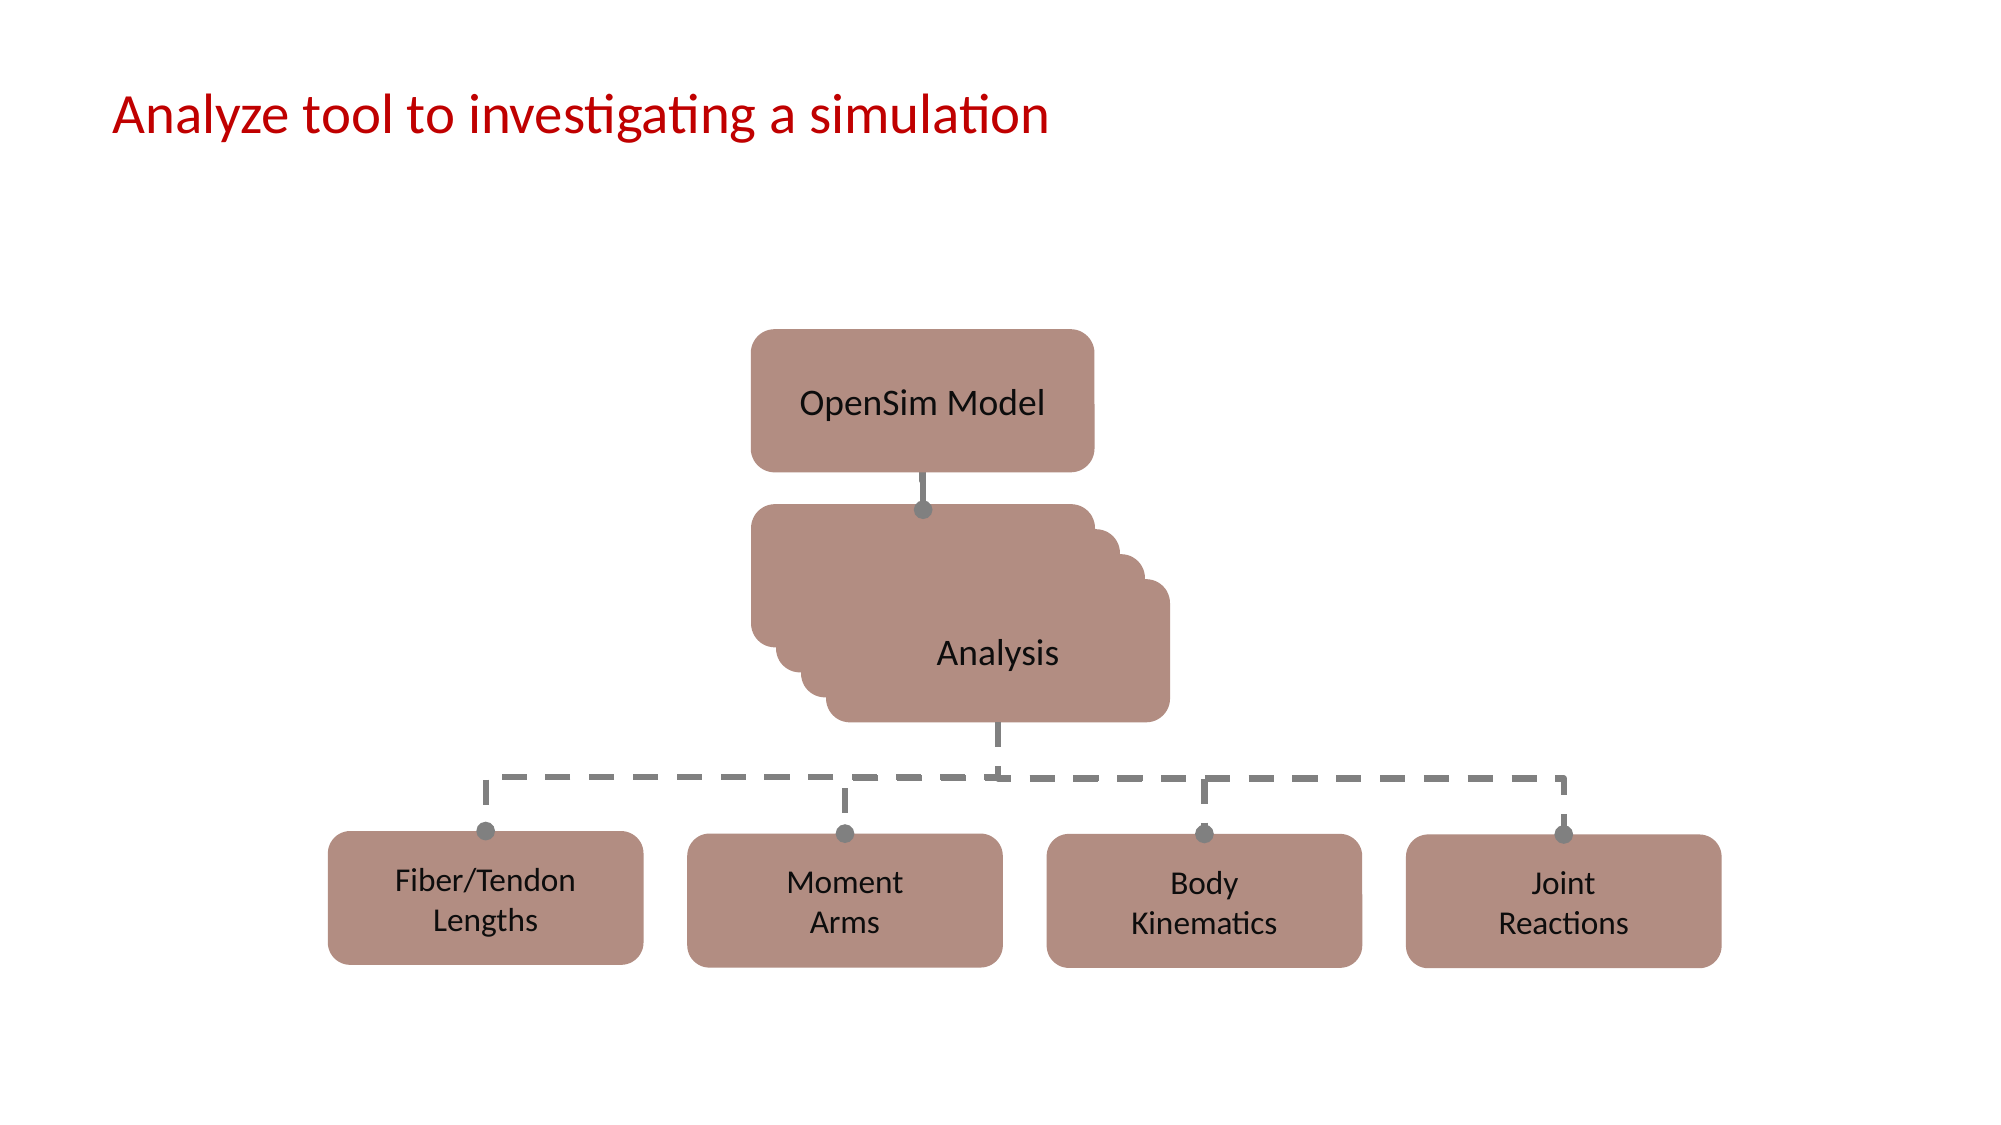

# Analyze tool to investigating a simulation
OpenSim Model
Analysis
Analysis
Analysis
Analysis
Fiber/Tendon
Lengths
Moment
Arms
Body
Kinematics
Joint
Reactions